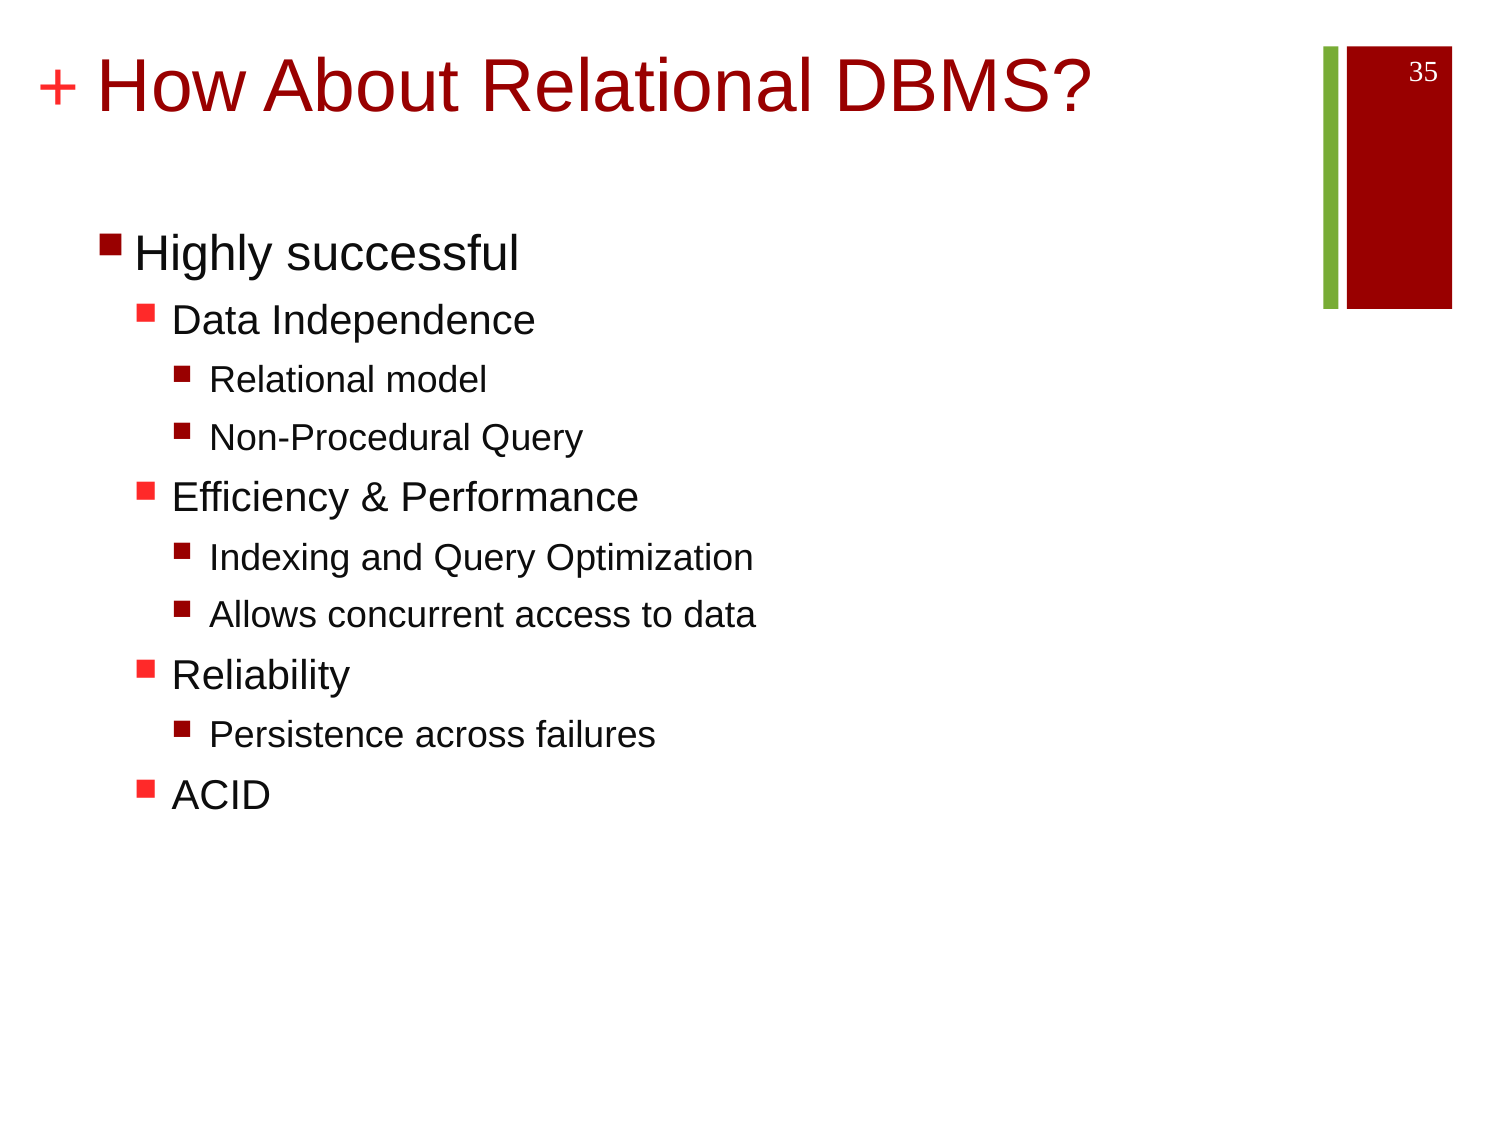

# How About Relational DBMS?
35
Highly successful
Data Independence
Relational model
Non-Procedural Query
Efficiency & Performance
Indexing and Query Optimization
Allows concurrent access to data
Reliability
Persistence across failures
ACID